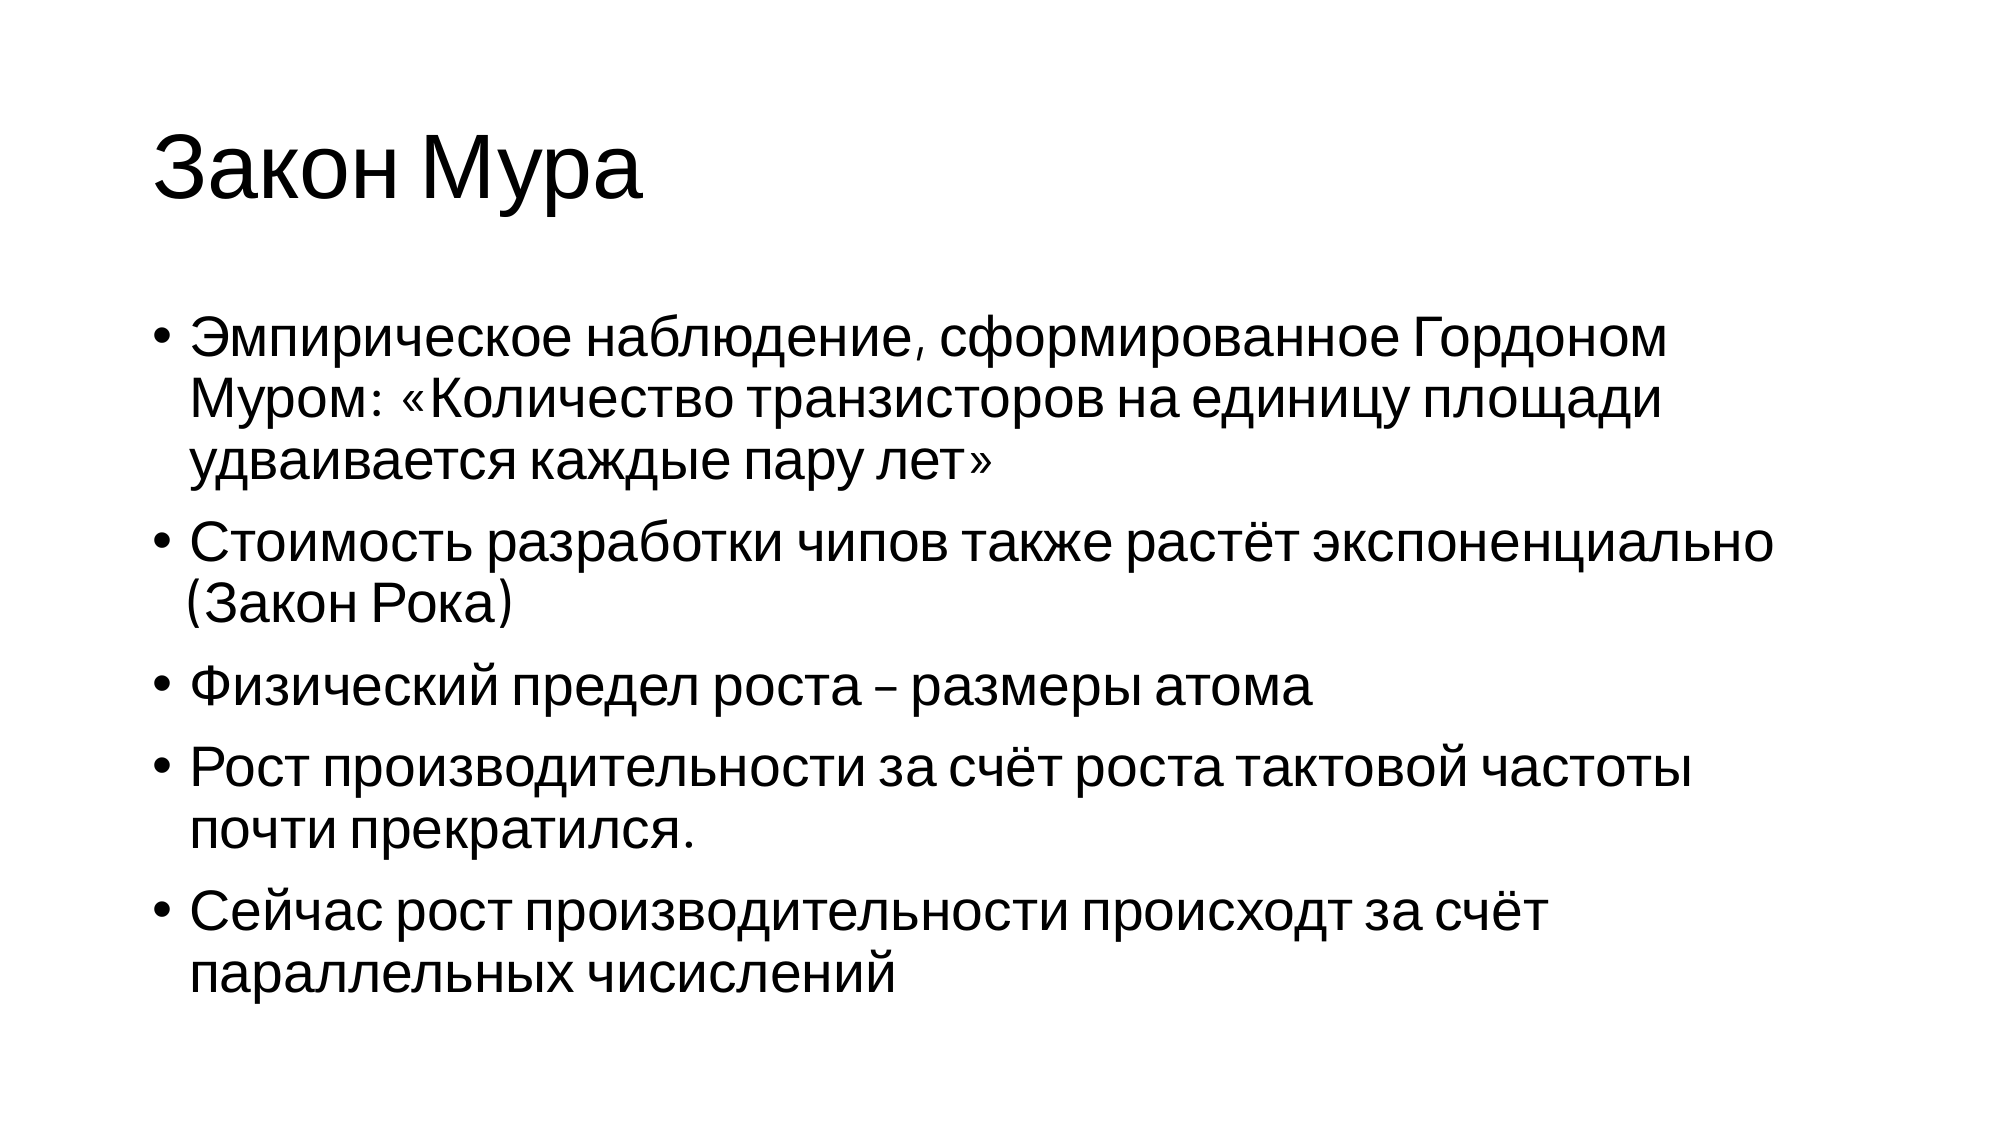

# Закон Мура
Эмпирическое наблюдение, сформированное Гордоном Муром: «Количество транзисторов на единицу площади удваивается каждые пару лет»
Стоимость разработки чипов также растёт экспоненциально (Закон Рока)
Физический предел роста – размеры атома
Рост производительности за счёт роста тактовой частоты почти прекратился.
Сейчас рост производительности происходт за счёт параллельных чисислений